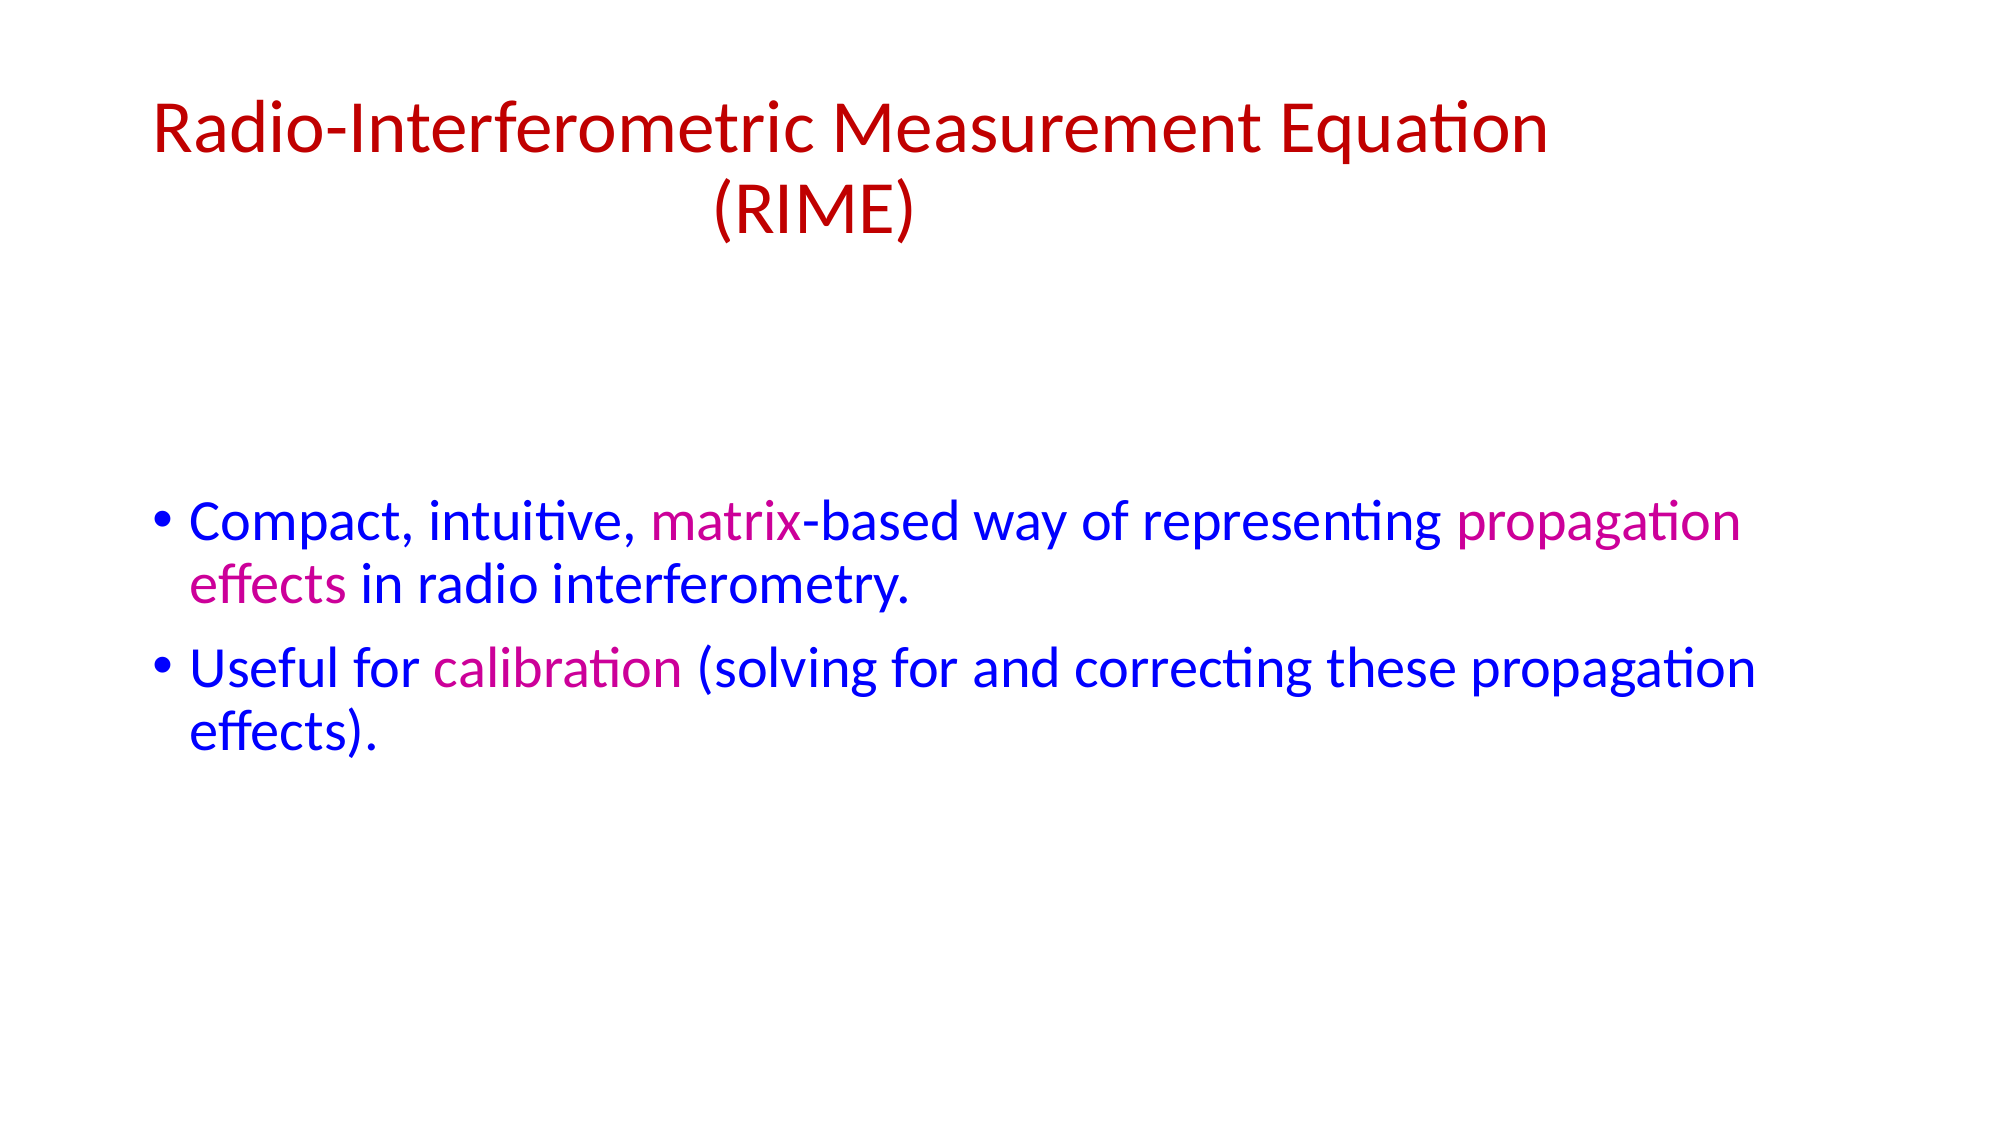

# Radio-Interferometric Measurement Equation (RIME)

Compact, intuitive, matrix-based way of representing propagation effects in radio interferometry.
Useful for calibration (solving for and correcting these propagation effects).